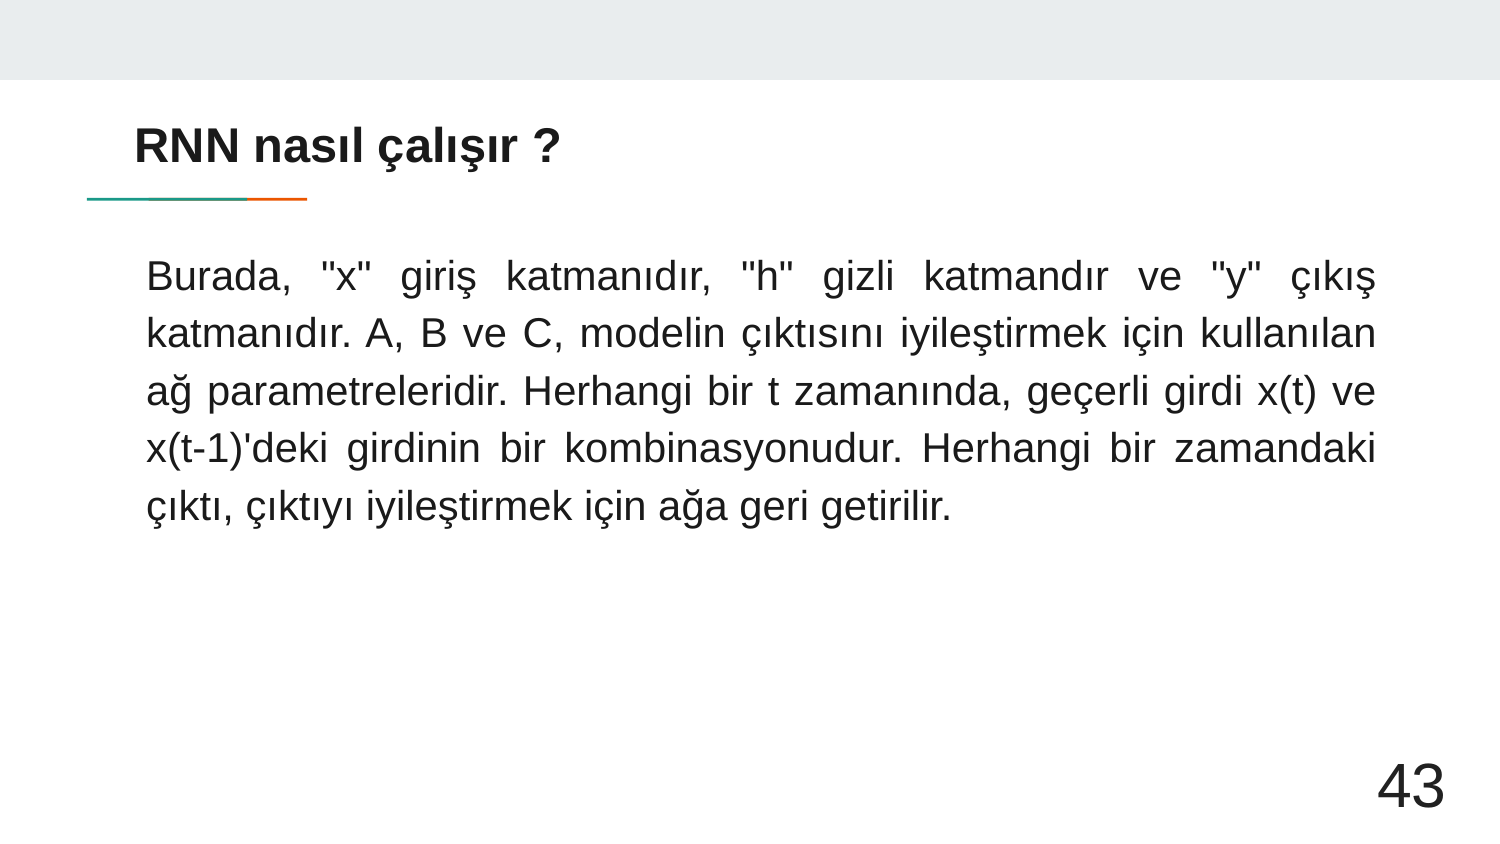

# RNN nasıl çalışır ?
Burada, "x" giriş katmanıdır, "h" gizli katmandır ve "y" çıkış katmanıdır. A, B ve C, modelin çıktısını iyileştirmek için kullanılan ağ parametreleridir. Herhangi bir t zamanında, geçerli girdi x(t) ve x(t-1)'deki girdinin bir kombinasyonudur. Herhangi bir zamandaki çıktı, çıktıyı iyileştirmek için ağa geri getirilir.
43